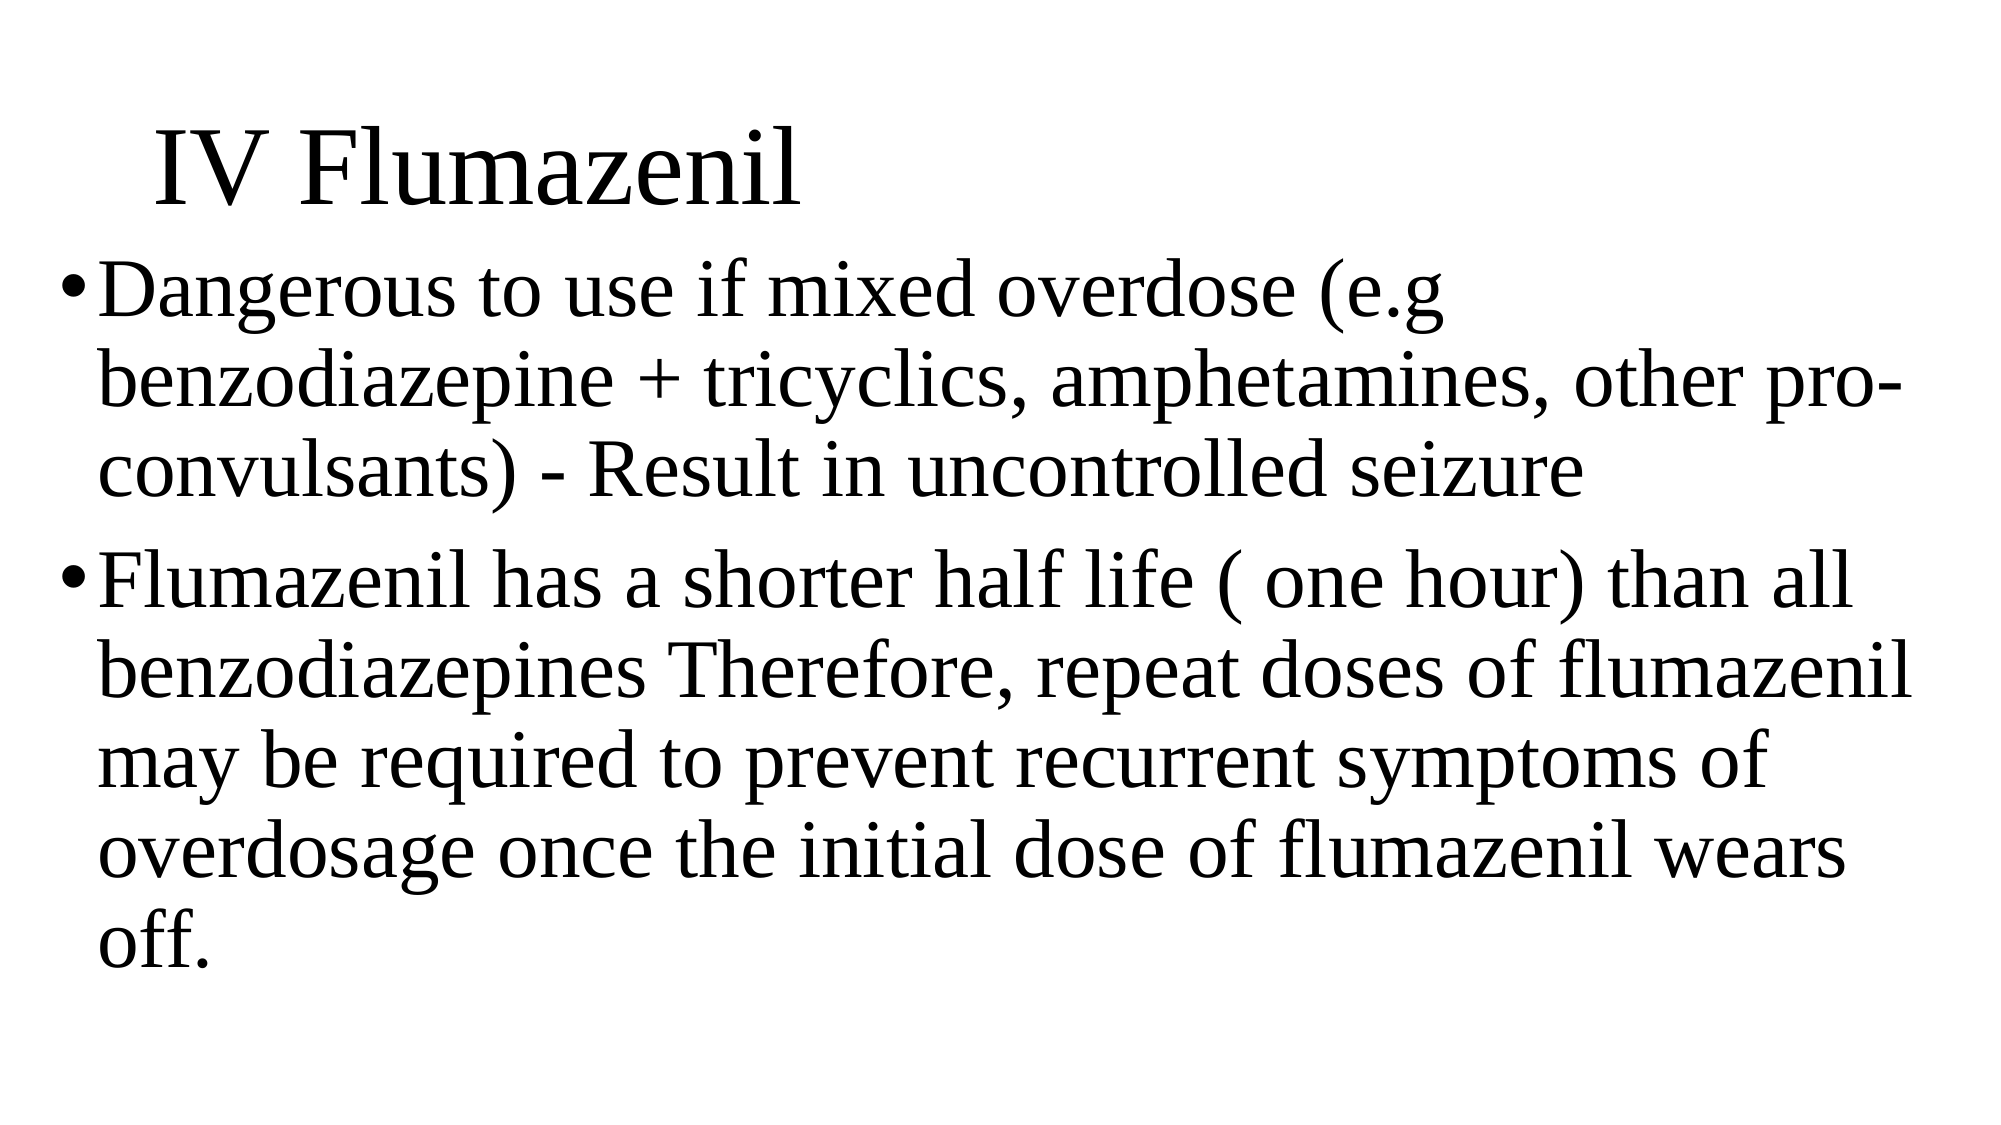

# IV Flumazenil
Dangerous to use if mixed overdose (e.g benzodiazepine + tricyclics, amphetamines, other pro-convulsants) - Result in uncontrolled seizure
Flumazenil has a shorter half life ( one hour) than all benzodiazepines Therefore, repeat doses of flumazenil may be required to prevent recurrent symptoms of overdosage once the initial dose of flumazenil wears off.